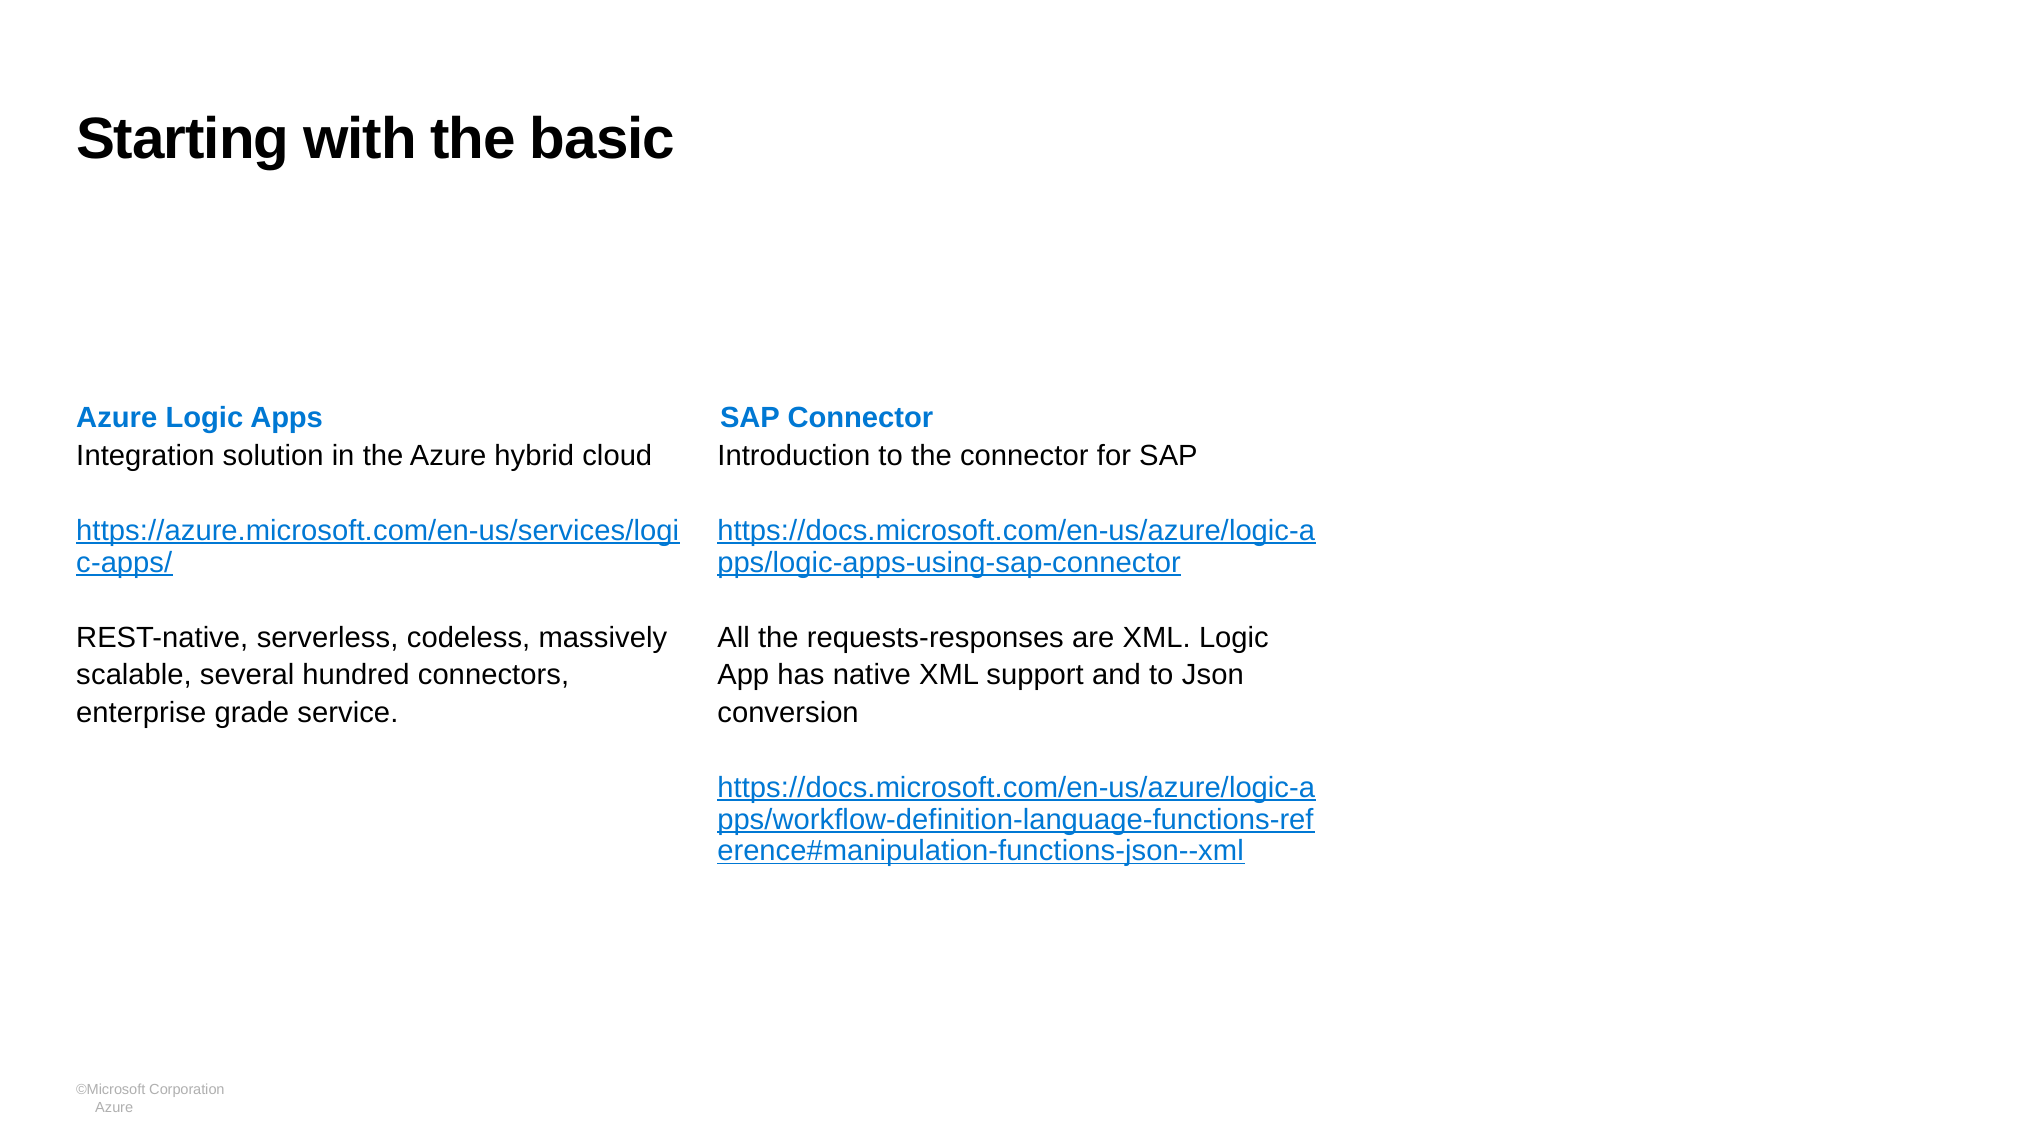

# Starting with the basic
Azure Logic Apps
SAP Connector
Integration solution in the Azure hybrid cloud

https://azure.microsoft.com/en-us/services/logic-apps/

REST-native, serverless, codeless, massively scalable, several hundred connectors, enterprise grade service.
Introduction to the connector for SAP

https://docs.microsoft.com/en-us/azure/logic-apps/logic-apps-using-sap-connector

All the requests-responses are XML. Logic App has native XML support and to Json conversion

https://docs.microsoft.com/en-us/azure/logic-apps/workflow-definition-language-functions-reference#manipulation-functions-json--xml